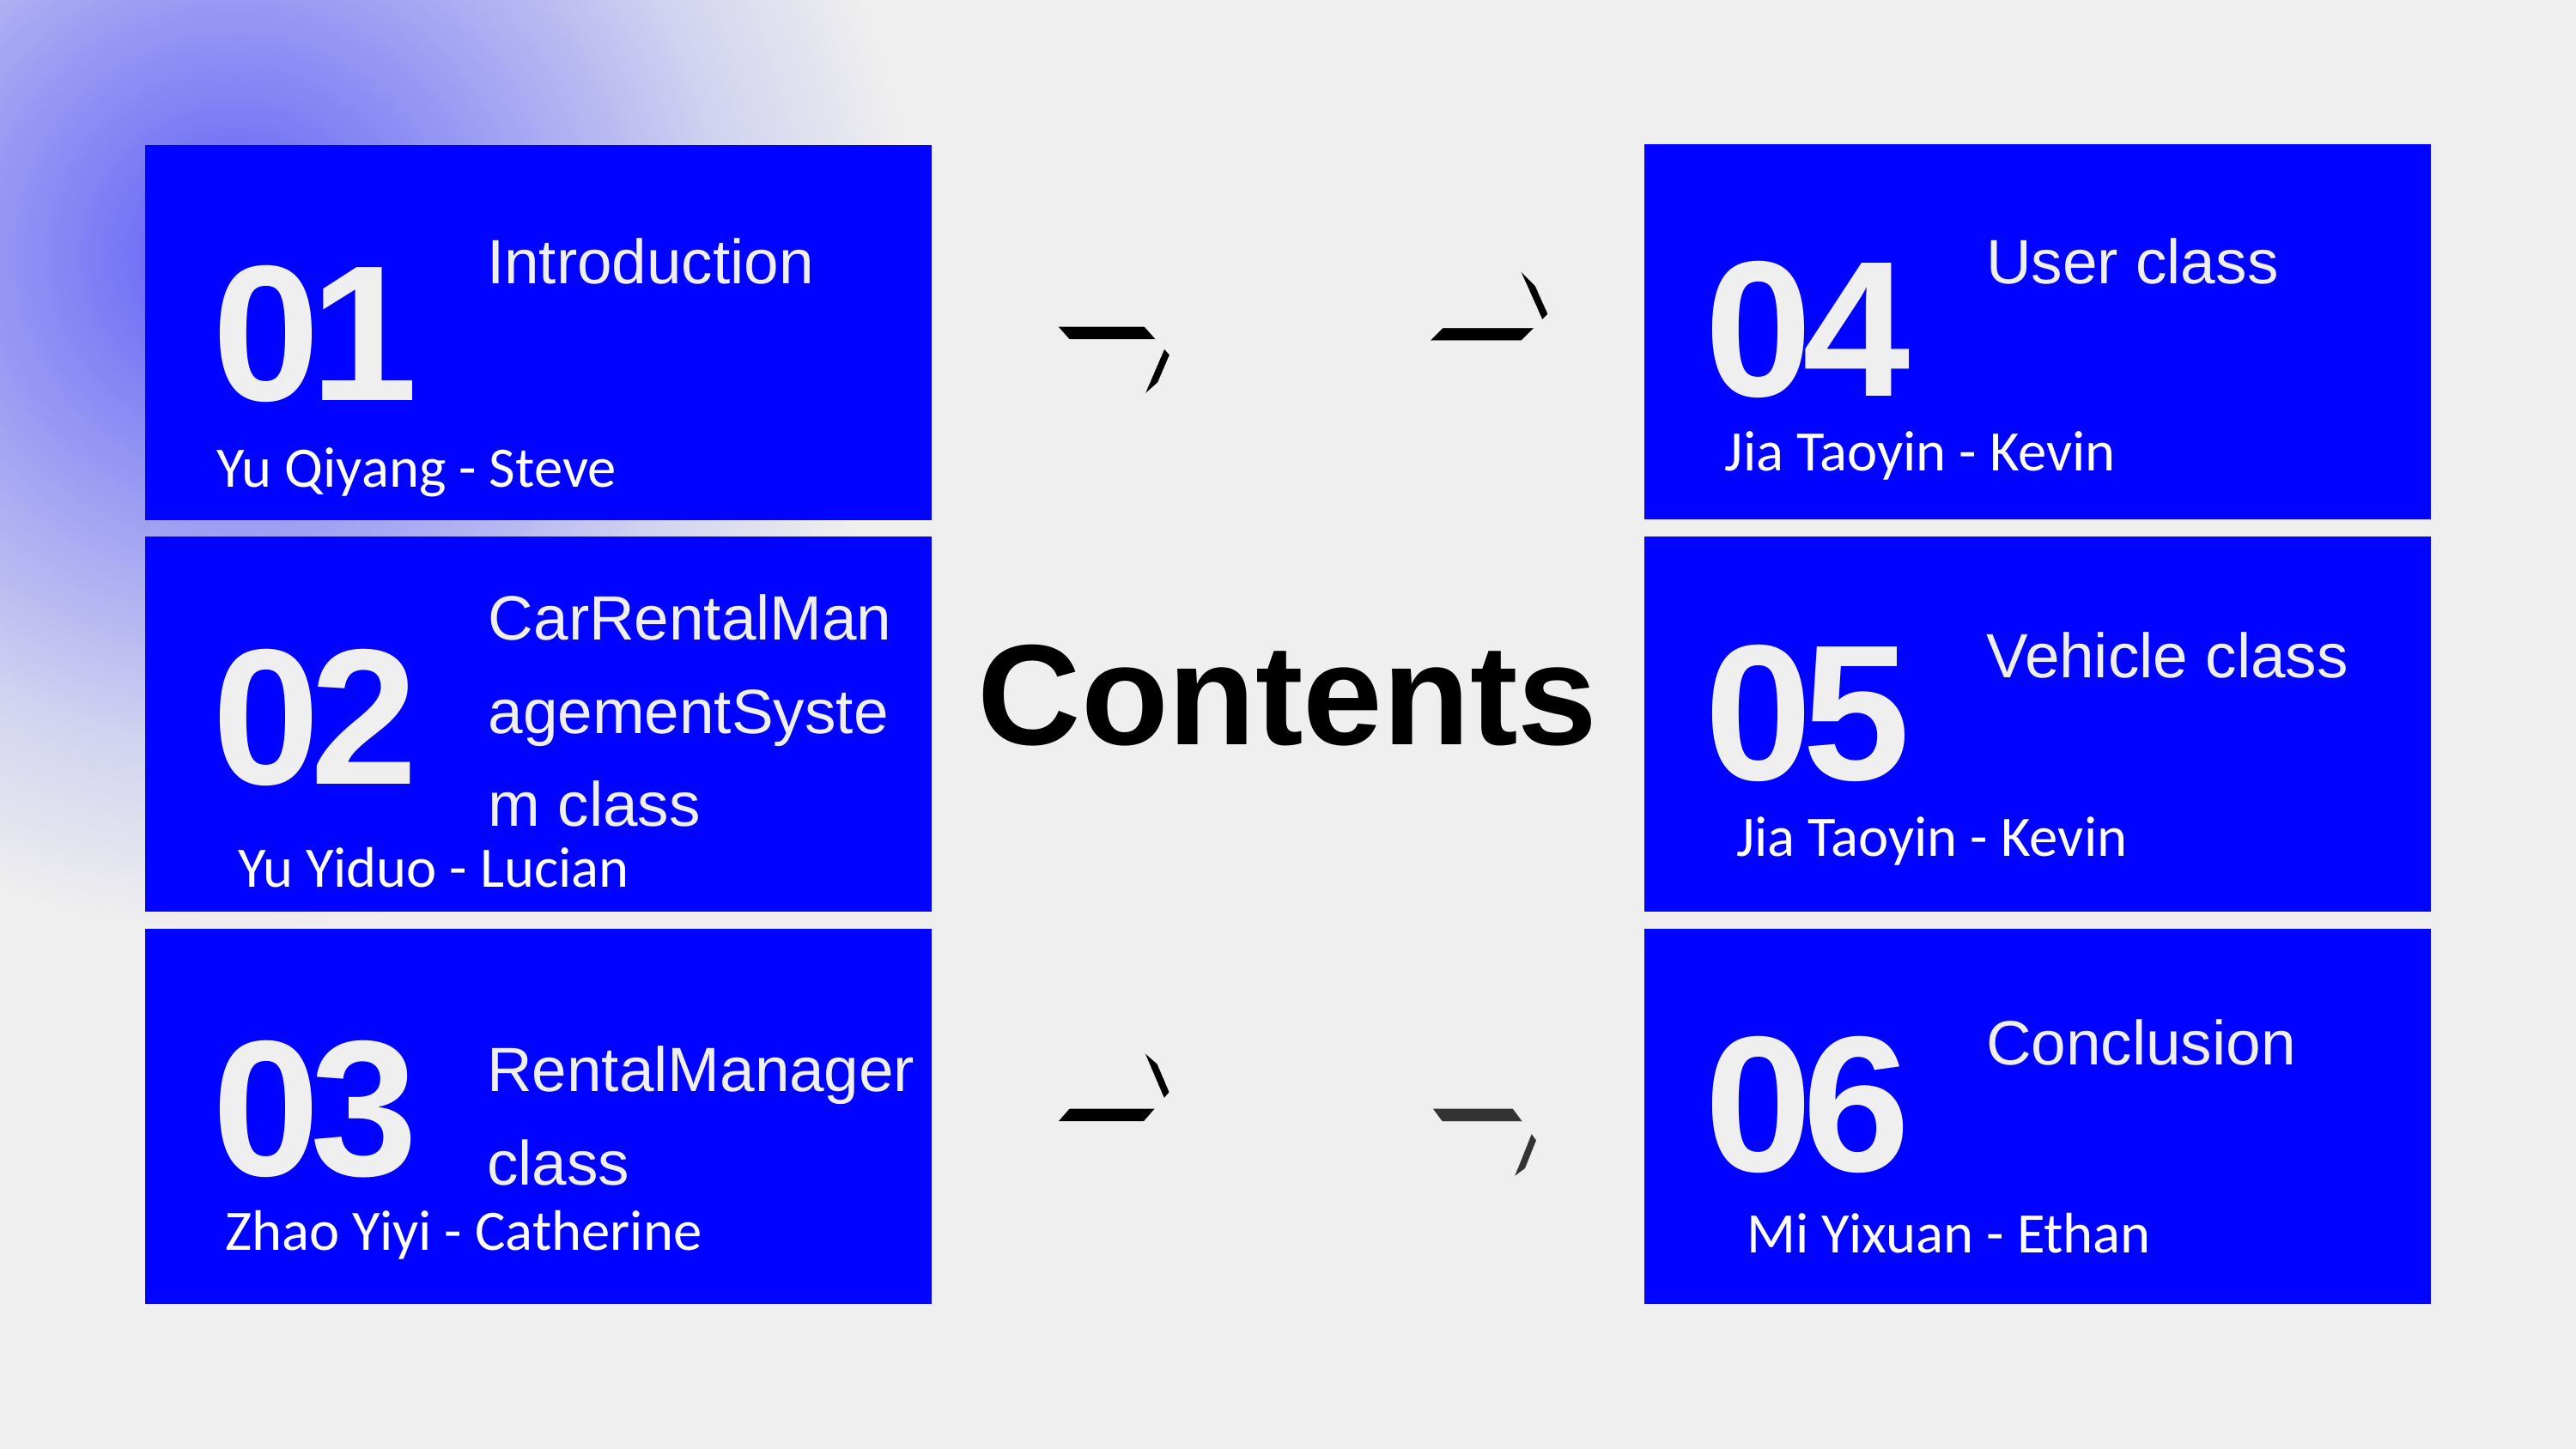

Introduction
User class
04
01

Jia Taoyin - Kevin
Yu Qiyang - Steve

CarRentalManagementSystem class
Vehicle class
Contents
05
02
Jia Taoyin - Kevin
Yu Yiduo - Lucian

Conclusion
RentalManager class
06
03

Zhao Yiyi - Catherine
Mi Yixuan - Ethan